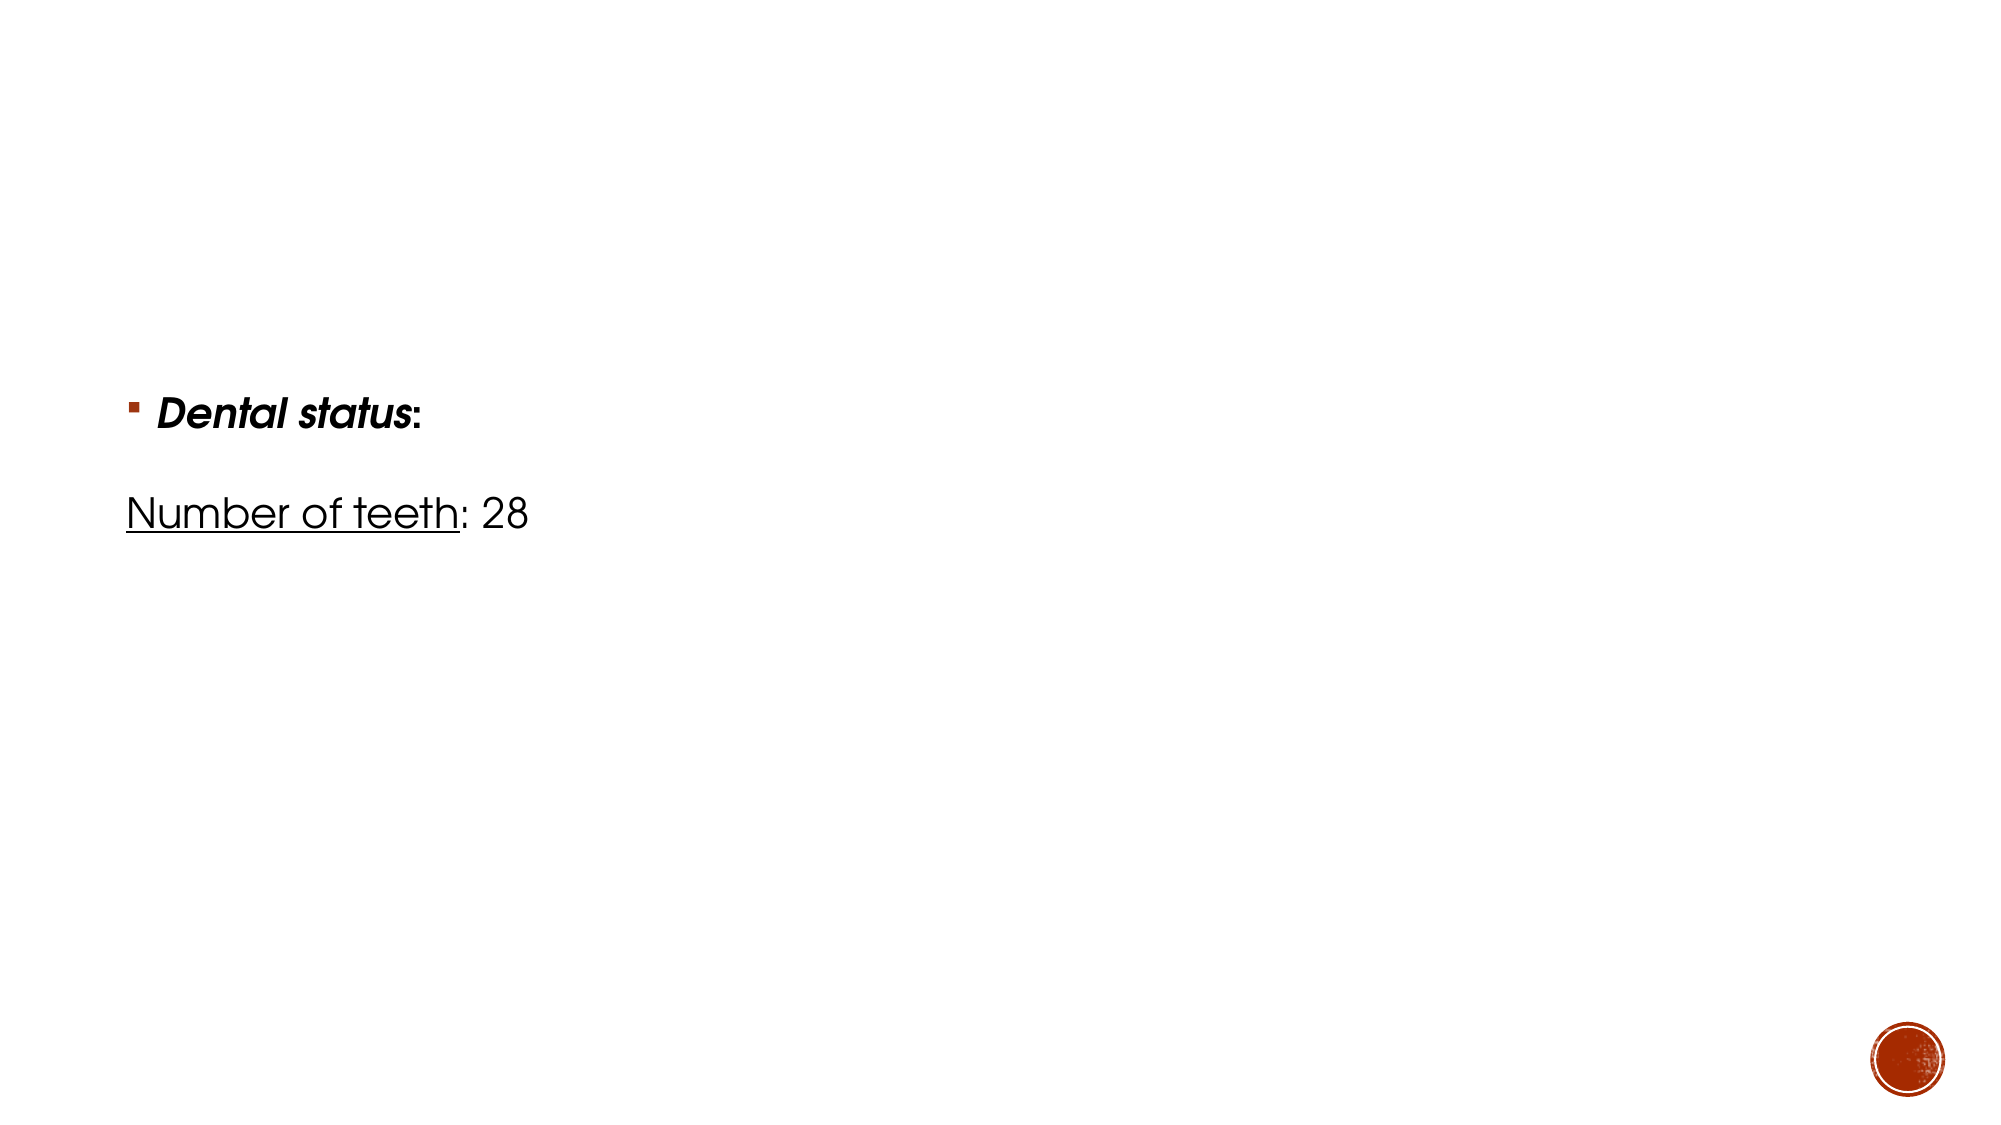

#
Dental status:
Number of teeth: 28